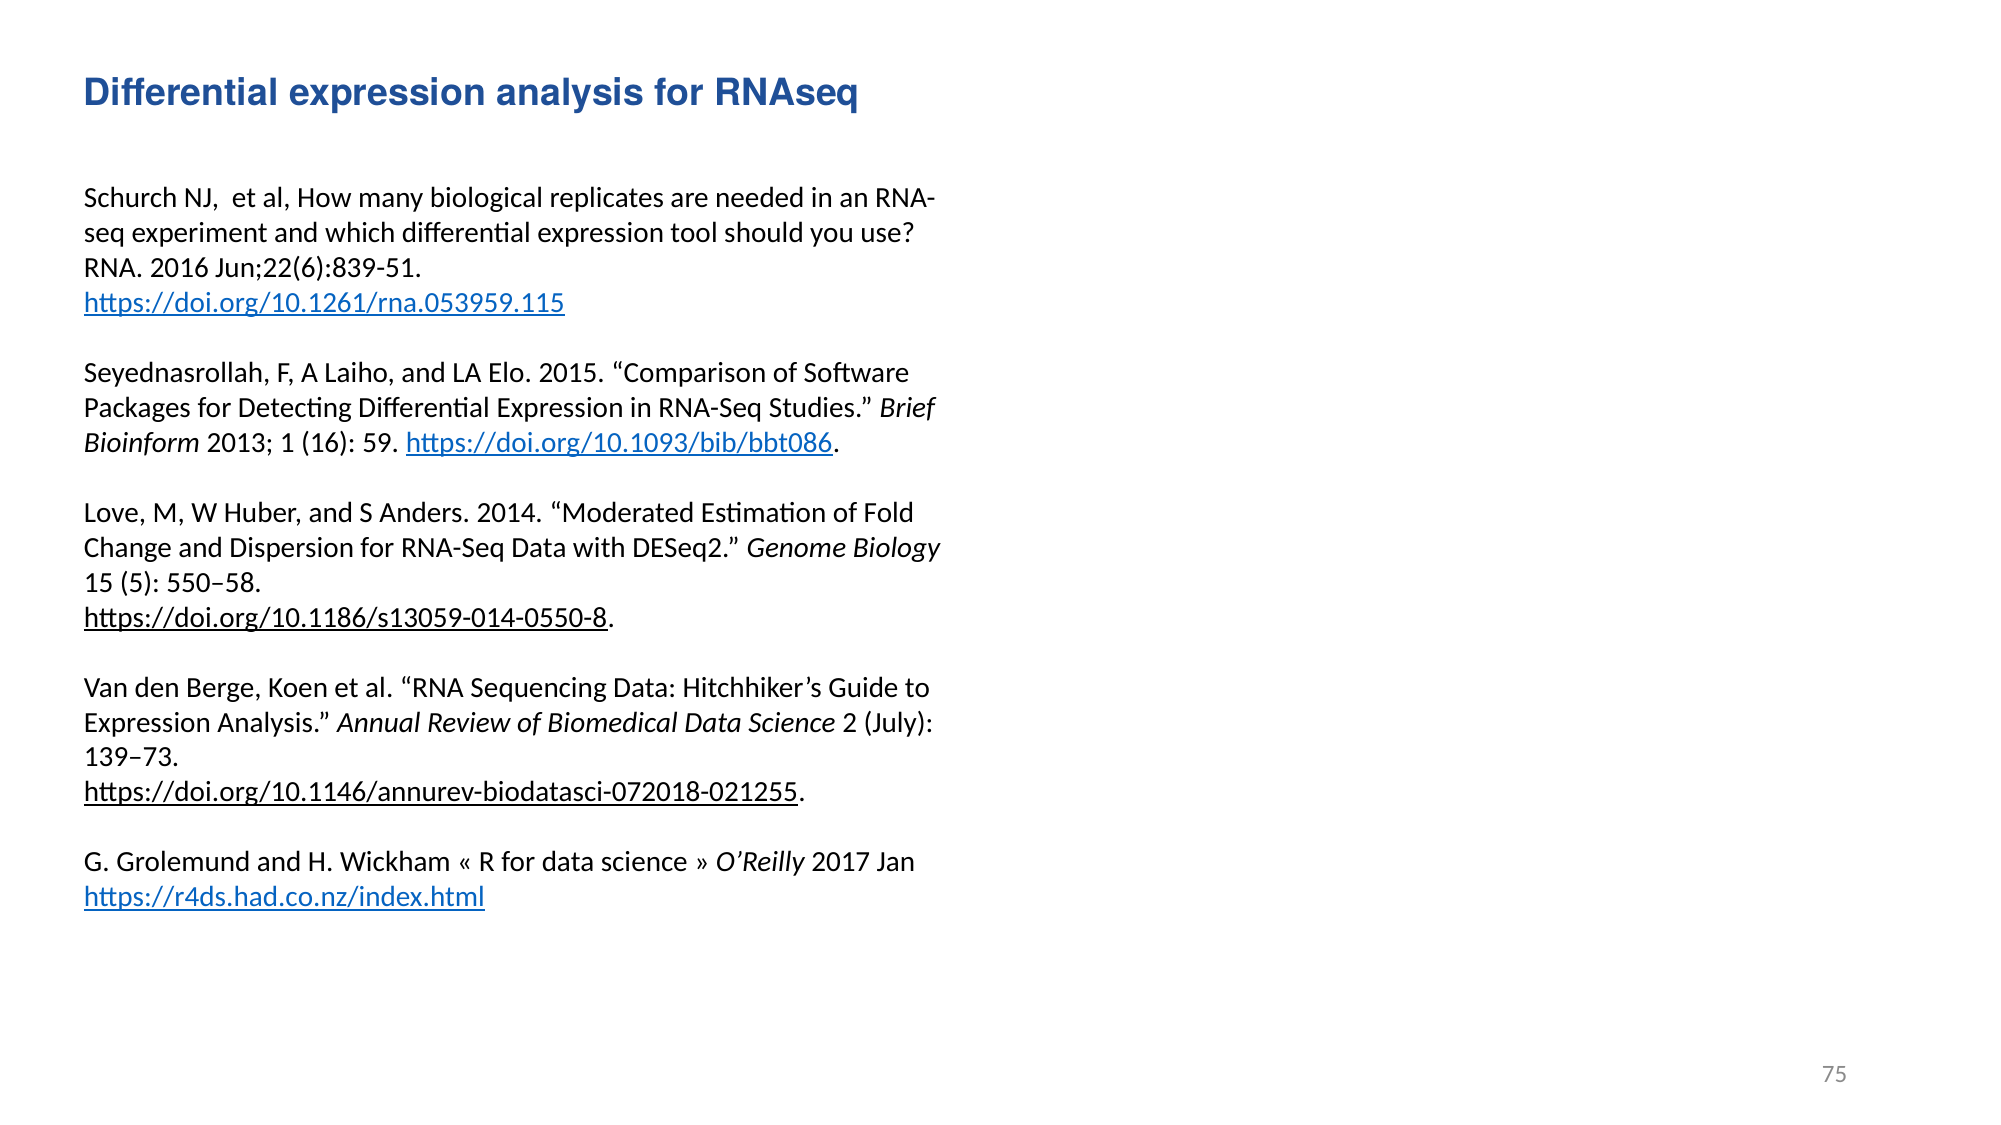

Differential expression analysis for RNAseq
Schurch NJ,  et al, How many biological replicates are needed in an RNA-seq experiment and which differential expression tool should you use? RNA. 2016 Jun;22(6):839-51.
https://doi.org/10.1261/rna.053959.115

Seyednasrollah, F, A Laiho, and LA Elo. 2015. “Comparison of Software Packages for Detecting Differential Expression in RNA-Seq Studies.” Brief Bioinform 2013; 1 (16): 59. https://doi.org/10.1093/bib/bbt086.

Love, M, W Huber, and S Anders. 2014. “Moderated Estimation of Fold Change and Dispersion for RNA-Seq Data with DESeq2.” Genome Biology 15 (5): 550–58.
https://doi.org/10.1186/s13059-014-0550-8.

Van den Berge, Koen et al. “RNA Sequencing Data: Hitchhiker’s Guide to Expression Analysis.” Annual Review of Biomedical Data Science 2 (July): 139–73.
https://doi.org/10.1146/annurev-biodatasci-072018-021255.

G. Grolemund and H. Wickham « R for data science » O’Reilly 2017 Jan https://r4ds.had.co.nz/index.html

75